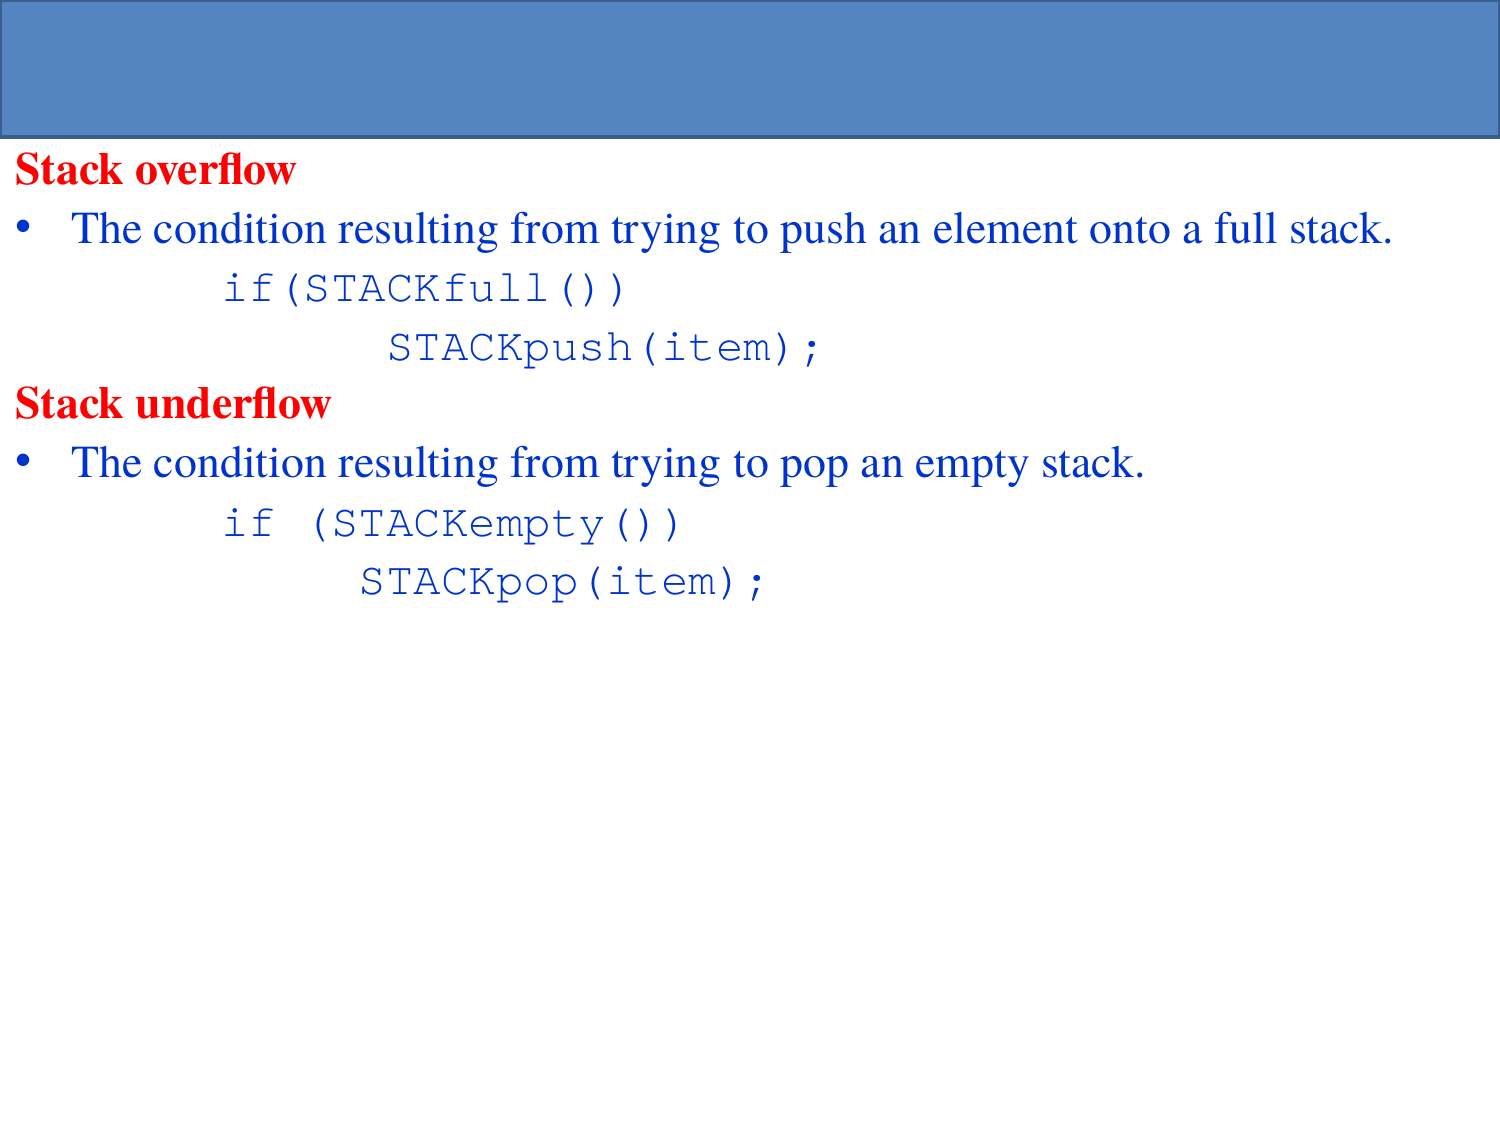

Stack overflow
The condition resulting from trying to push an element onto a full stack.
		if(STACKfull())
		      STACKpush(item);
Stack underflow
The condition resulting from trying to pop an empty stack.
		if (STACKempty())
		     STACKpop(item);